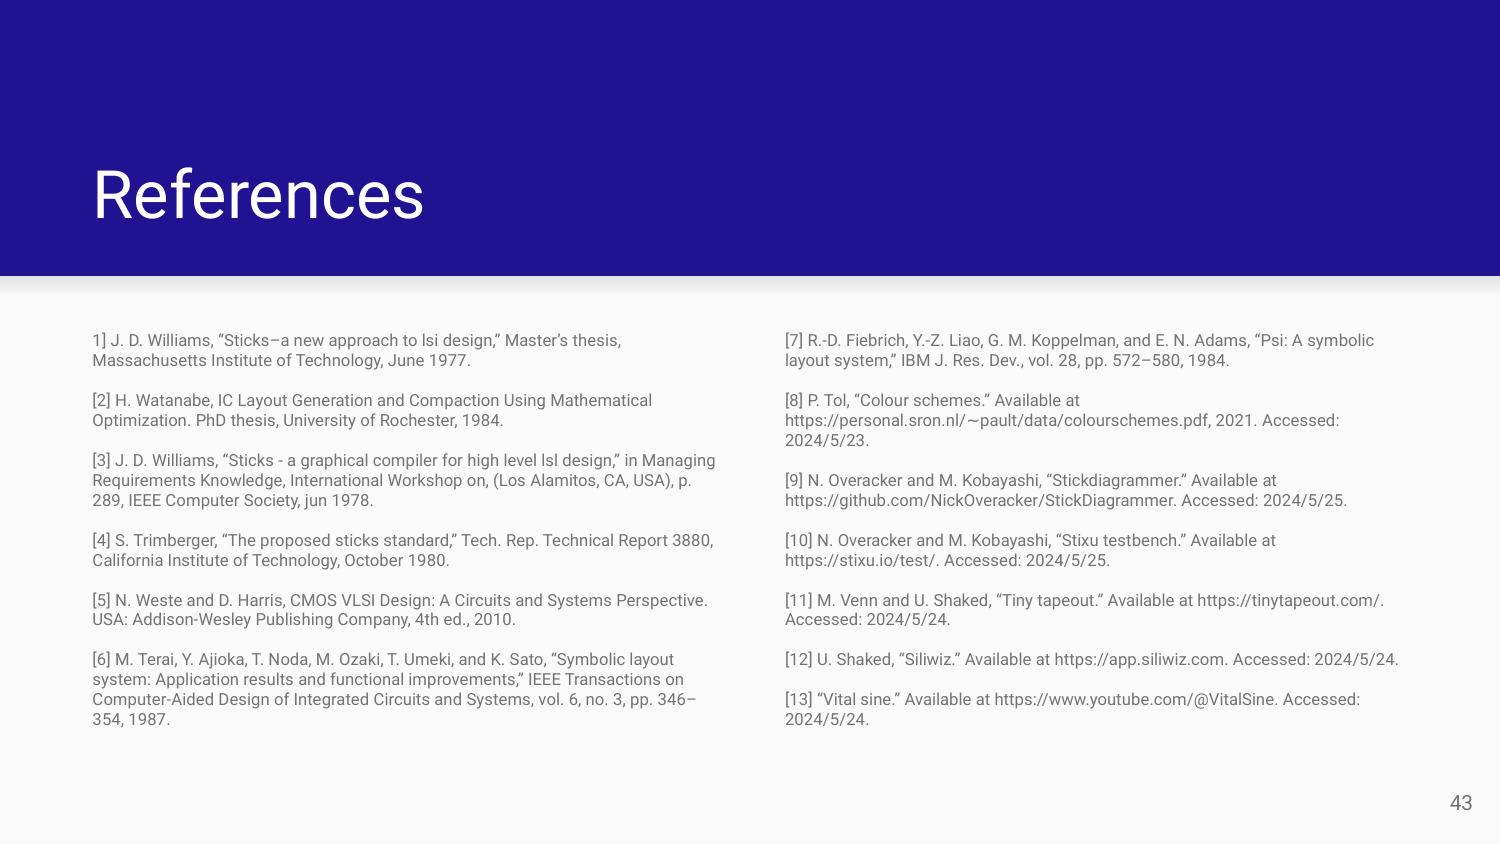

# References
1] J. D. Williams, “Sticks–a new approach to lsi design,” Master’s thesis, Massachusetts Institute of Technology, June 1977.

[2] H. Watanabe, IC Layout Generation and Compaction Using Mathematical Optimization. PhD thesis, University of Rochester, 1984.

[3] J. D. Williams, “Sticks - a graphical compiler for high level lsl design,” in Managing Requirements Knowledge, International Workshop on, (Los Alamitos, CA, USA), p. 289, IEEE Computer Society, jun 1978.

[4] S. Trimberger, “The proposed sticks standard,” Tech. Rep. Technical Report 3880, California Institute of Technology, October 1980.

[5] N. Weste and D. Harris, CMOS VLSI Design: A Circuits and Systems Perspective. USA: Addison-Wesley Publishing Company, 4th ed., 2010.

[6] M. Terai, Y. Ajioka, T. Noda, M. Ozaki, T. Umeki, and K. Sato, “Symbolic layout system: Application results and functional improvements,” IEEE Transactions on Computer-Aided Design of Integrated Circuits and Systems, vol. 6, no. 3, pp. 346–354, 1987.
[7] R.-D. Fiebrich, Y.-Z. Liao, G. M. Koppelman, and E. N. Adams, “Psi: A symbolic layout system,” IBM J. Res. Dev., vol. 28, pp. 572–580, 1984.

[8] P. Tol, “Colour schemes.” Available at https://personal.sron.nl/∼pault/data/colourschemes.pdf, 2021. Accessed: 2024/5/23.

[9] N. Overacker and M. Kobayashi, “Stickdiagrammer.” Available at https://github.com/NickOveracker/StickDiagrammer. Accessed: 2024/5/25.

[10] N. Overacker and M. Kobayashi, “Stixu testbench.” Available at https://stixu.io/test/. Accessed: 2024/5/25.

[11] M. Venn and U. Shaked, “Tiny tapeout.” Available at https://tinytapeout.com/. Accessed: 2024/5/24.

[12] U. Shaked, “Siliwiz.” Available at https://app.siliwiz.com. Accessed: 2024/5/24.

[13] “Vital sine.” Available at https://www.youtube.com/@VitalSine. Accessed: 2024/5/24.
43